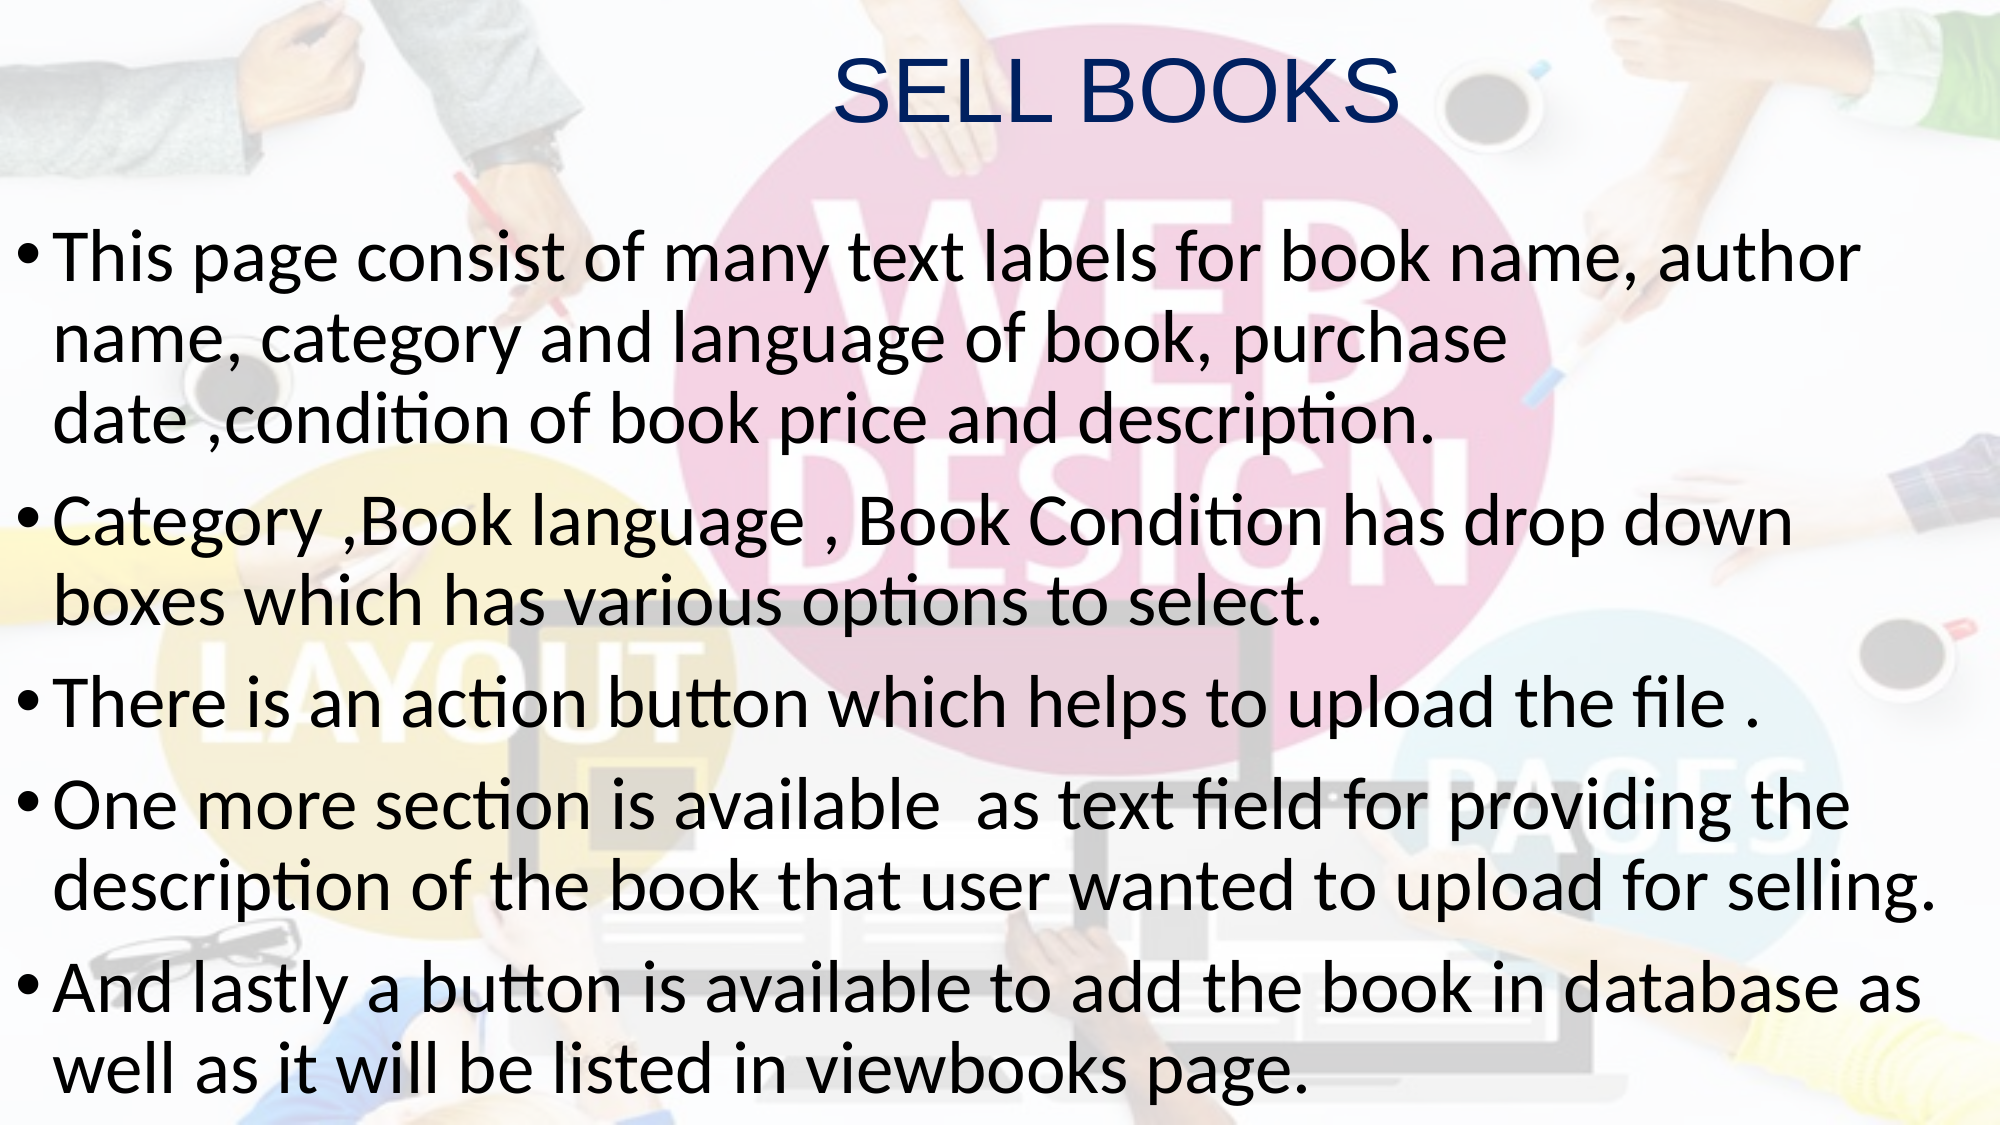

# SELL BOOKS
This page consist of many text labels for book name, author name, category and language of book, purchase date ,condition of book price and description.
Category ,Book language , Book Condition has drop down boxes which has various options to select.
There is an action button which helps to upload the file .
One more section is available  as text field for providing the description of the book that user wanted to upload for selling.
And lastly a button is available to add the book in database as well as it will be listed in viewbooks page.